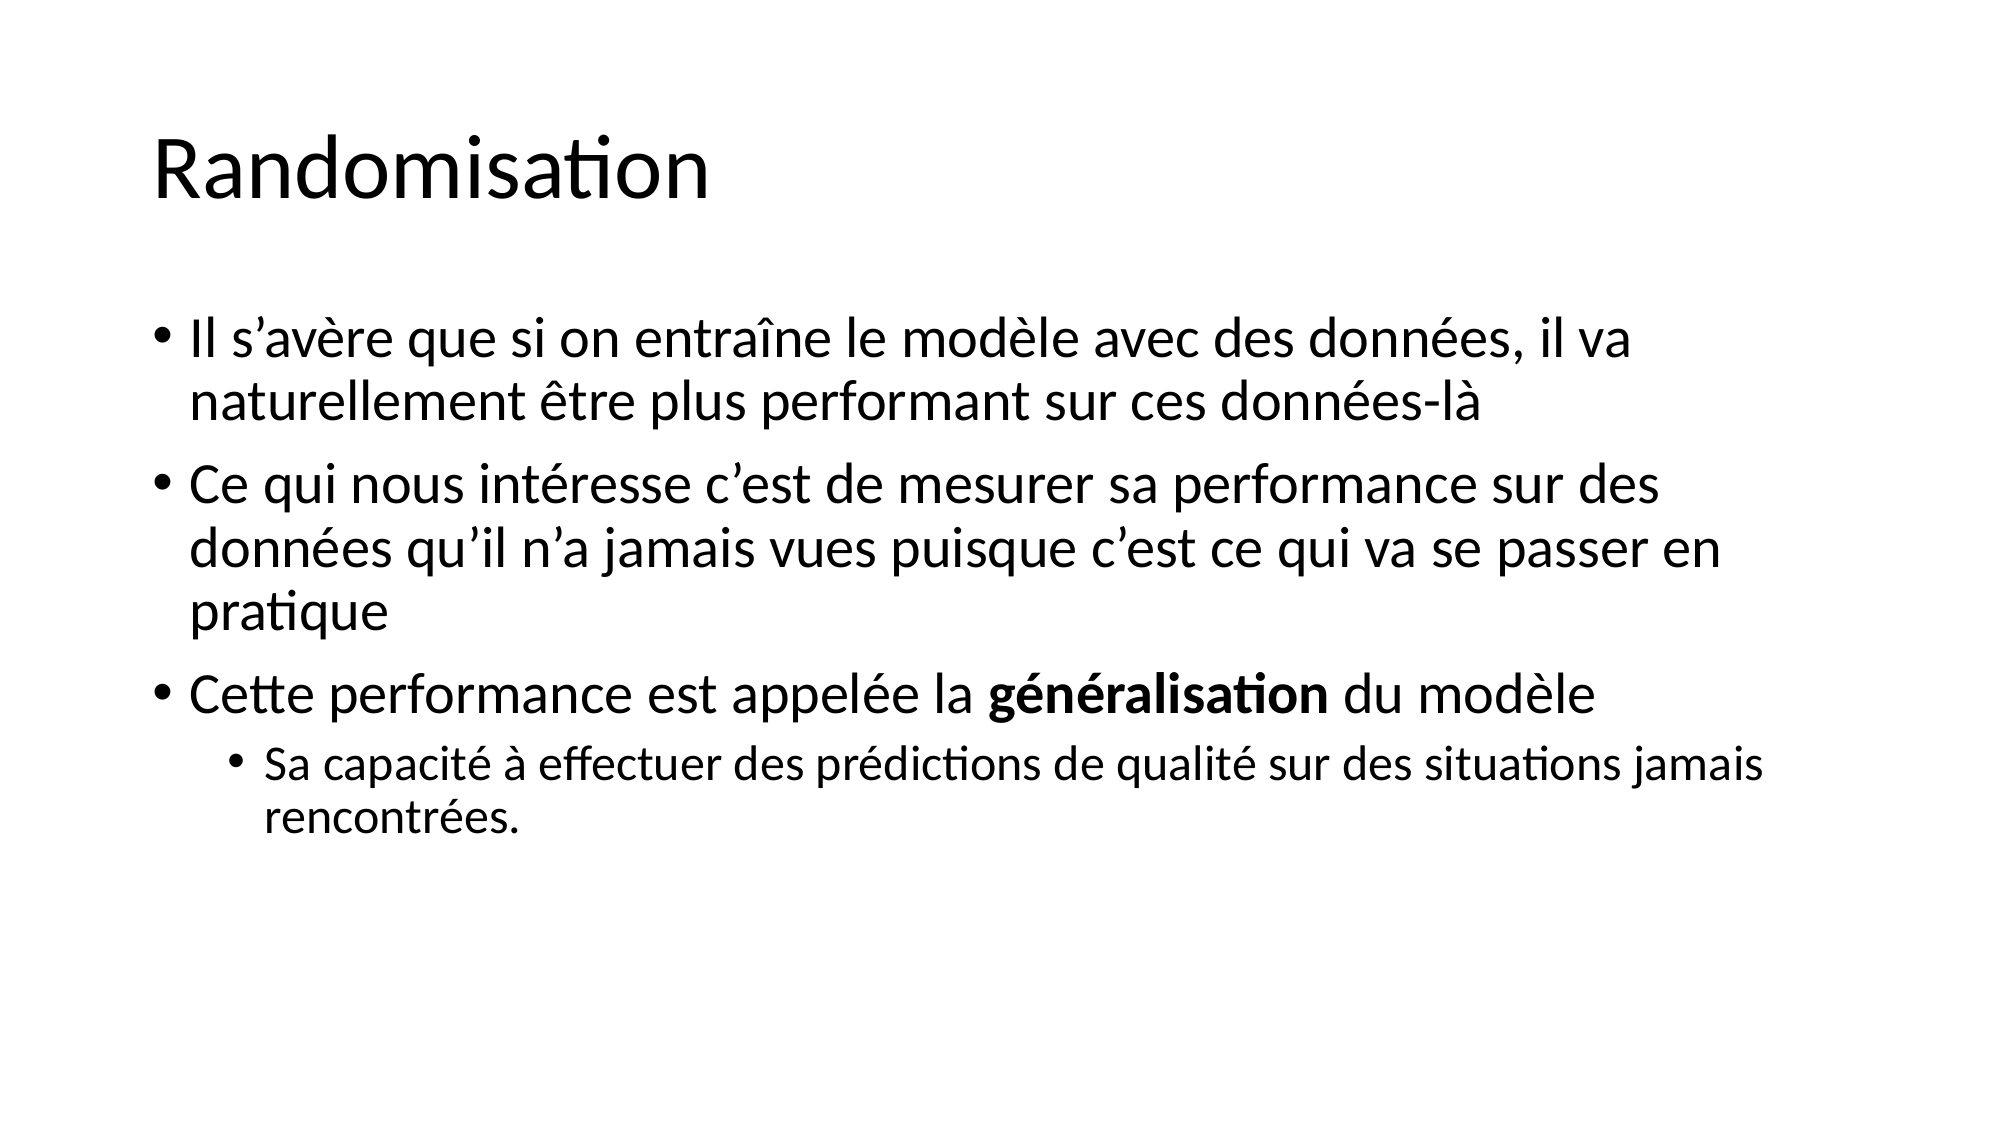

# Randomisation
Il s’avère que si on entraîne le modèle avec des données, il va naturellement être plus performant sur ces données-là
Ce qui nous intéresse c’est de mesurer sa performance sur des données qu’il n’a jamais vues puisque c’est ce qui va se passer en pratique
Cette performance est appelée la généralisation du modèle
Sa capacité à effectuer des prédictions de qualité sur des situations jamais rencontrées.